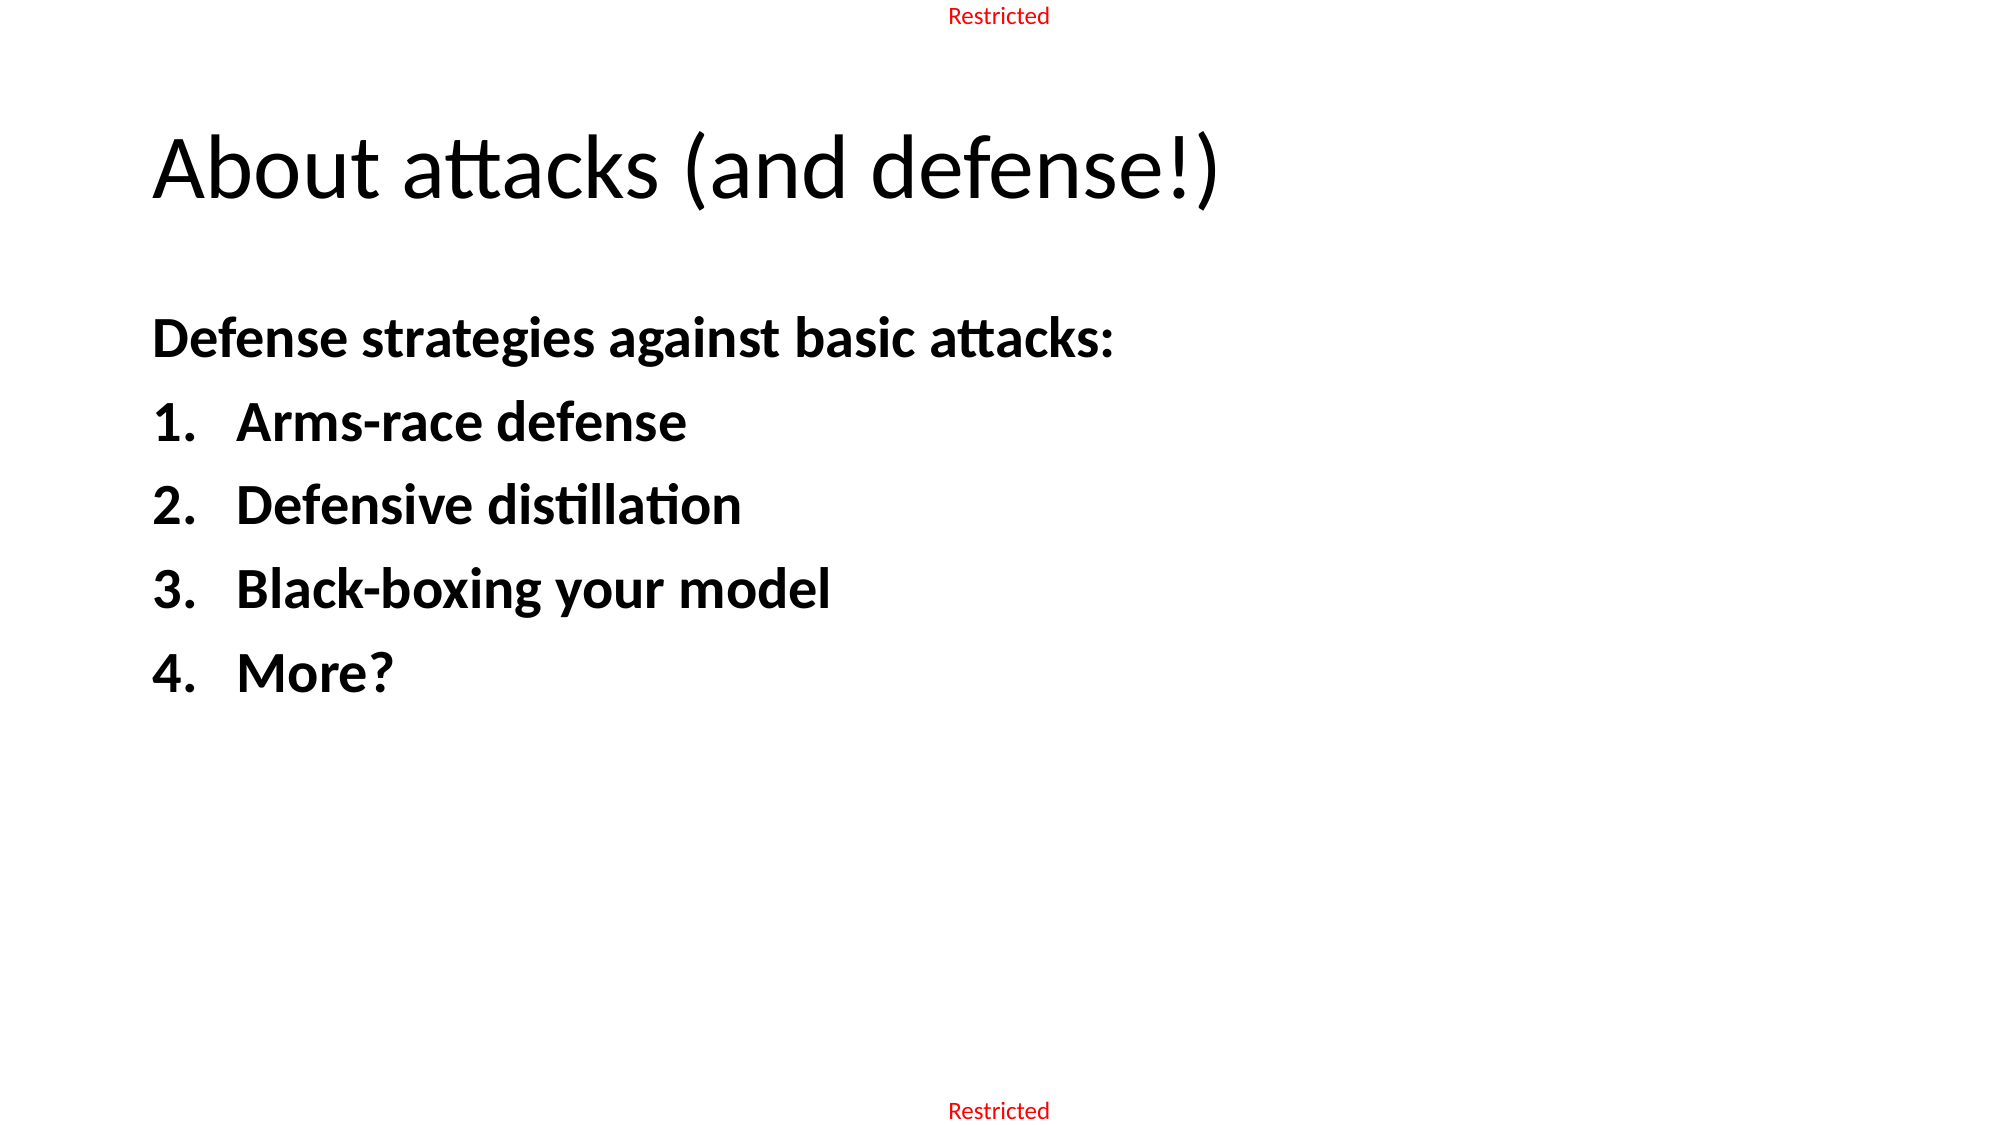

# About attacks (and defense!)
Defense strategies against basic attacks:
Arms-race defense
Defensive distillation
Black-boxing your model
More?